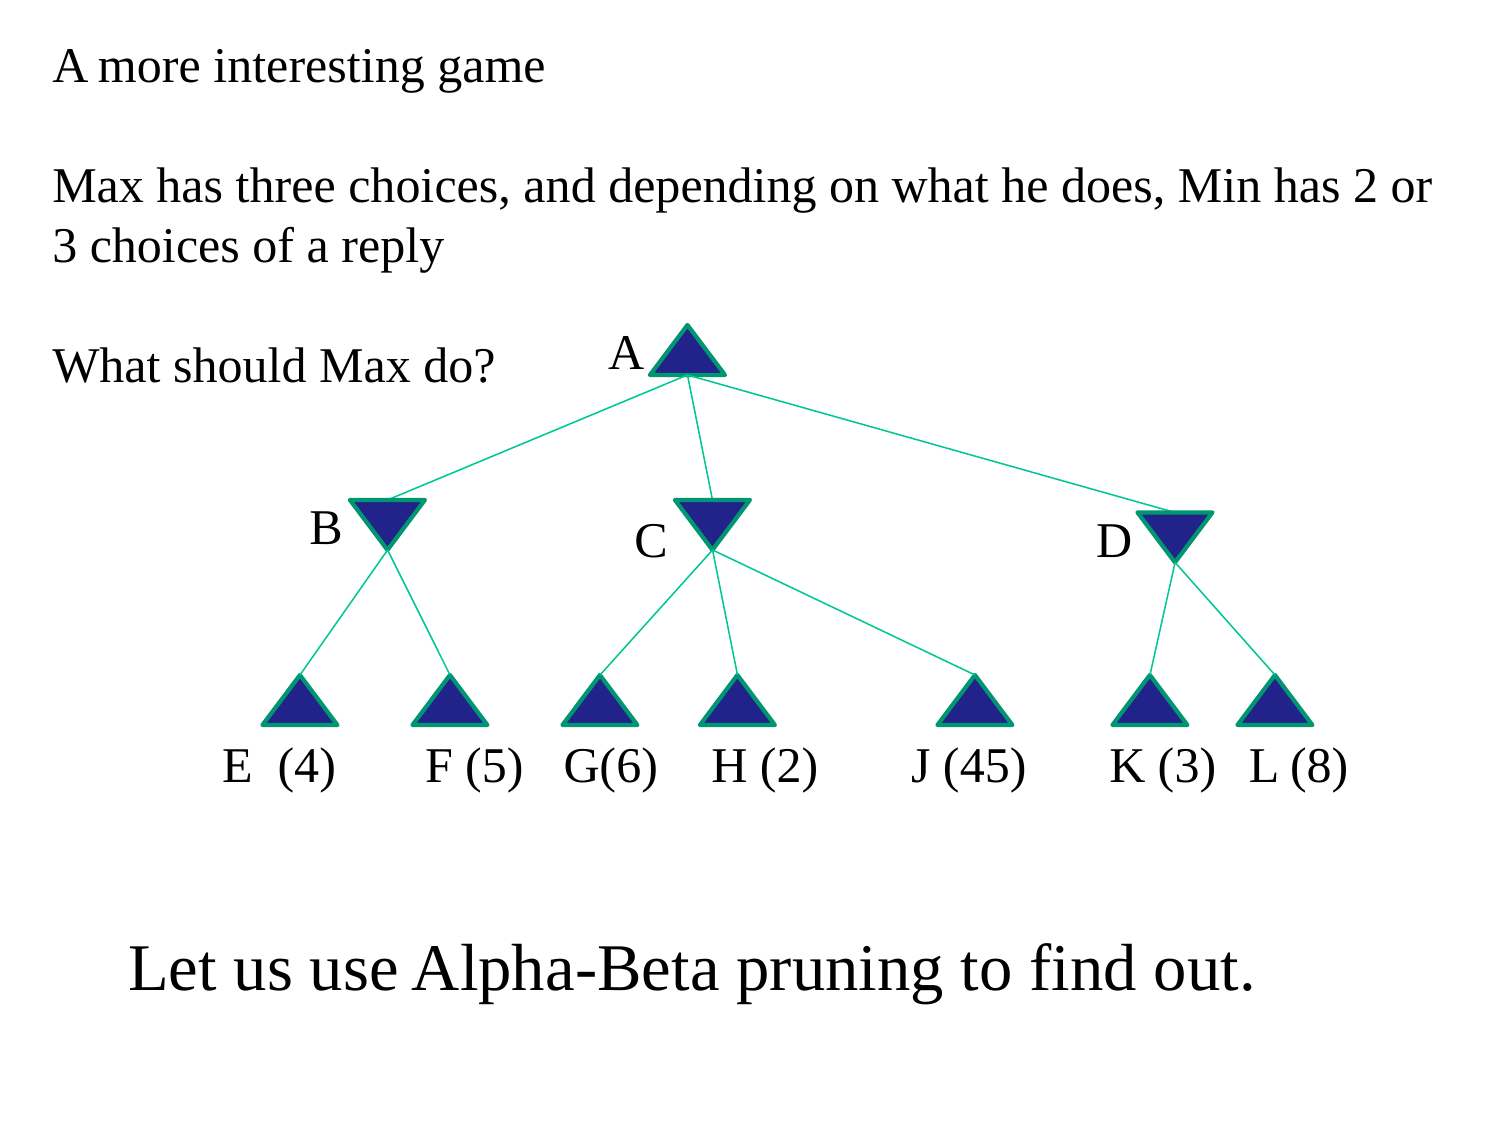

A more interesting game

Max has three choices, and depending on what he does, Min has 2 or 3 choices of a reply

What should Max do?
A

B

C

D

E  (4)
F (5)
G(6)
H (2)
J (45)
K (3)
L (8)
Let us use Alpha-Beta pruning to find out.